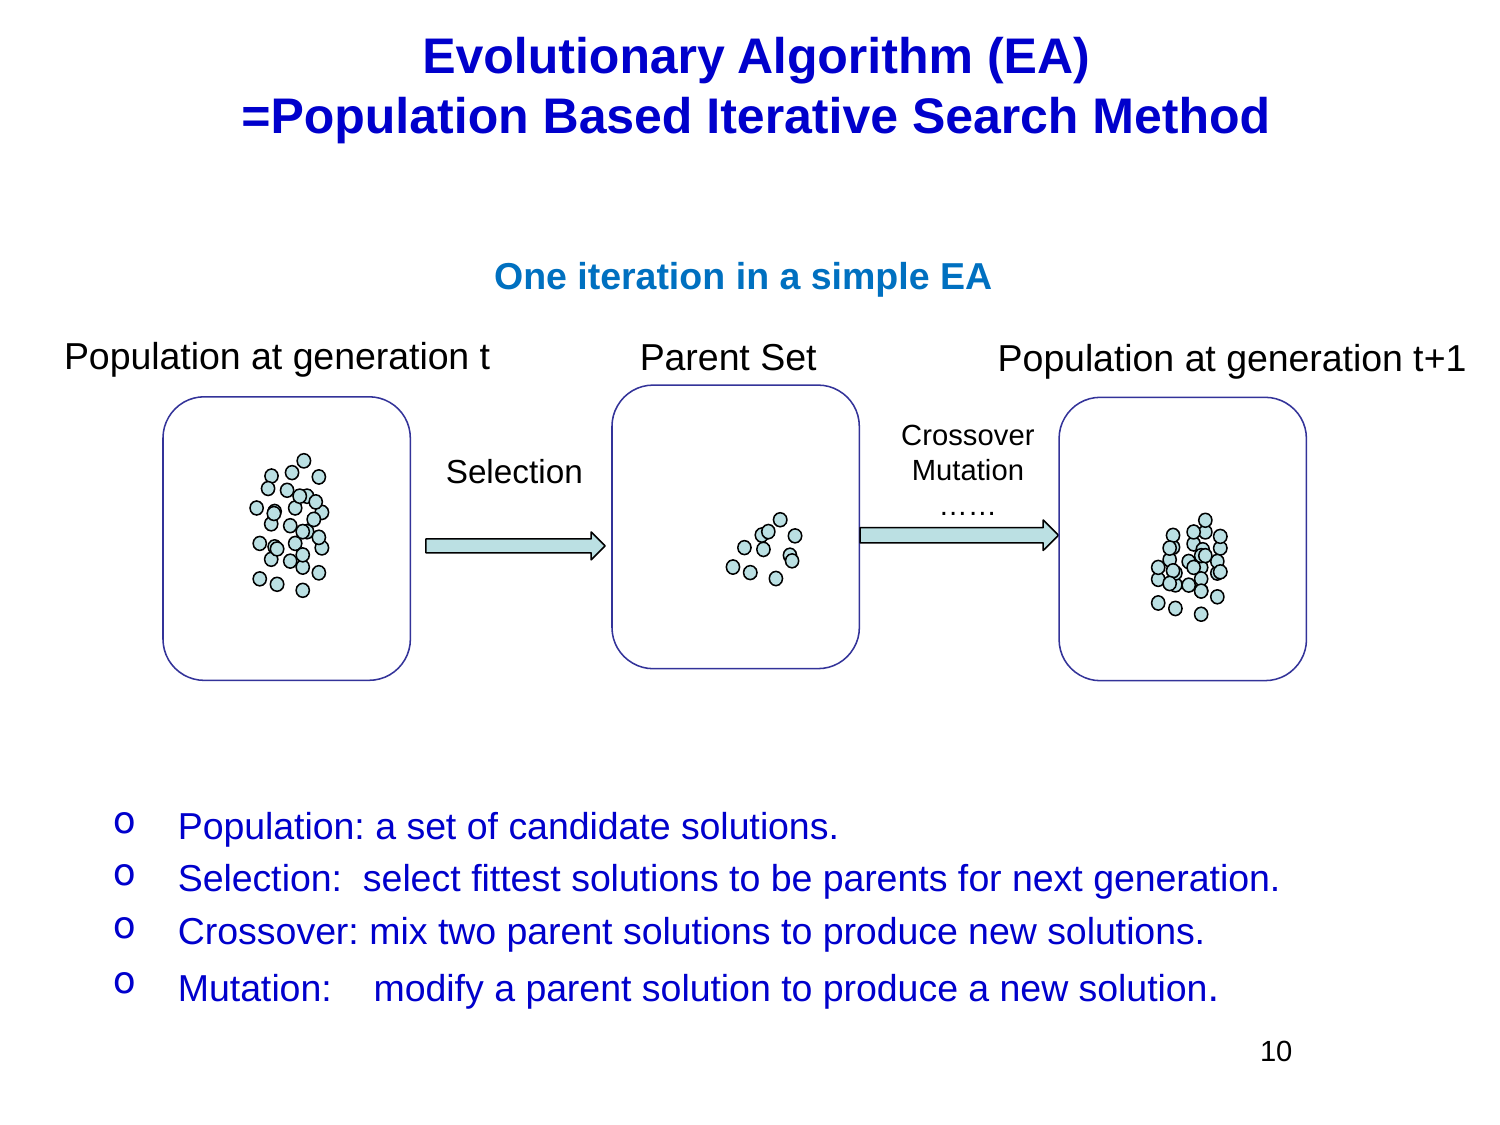

# Evolutionary Algorithm (EA) =Population Based Iterative Search Method

    Population: a set of candidate solutions.
    Selection:  select fittest solutions to be parents for next generation.
    Crossover: mix two parent solutions to produce new solutions.
    Mutation:    modify a parent solution to produce a new solution.
One iteration in a simple EA
Population at generation t
Parent Set
Population at generation t+1

Crossover
Mutation
……
Selection

10